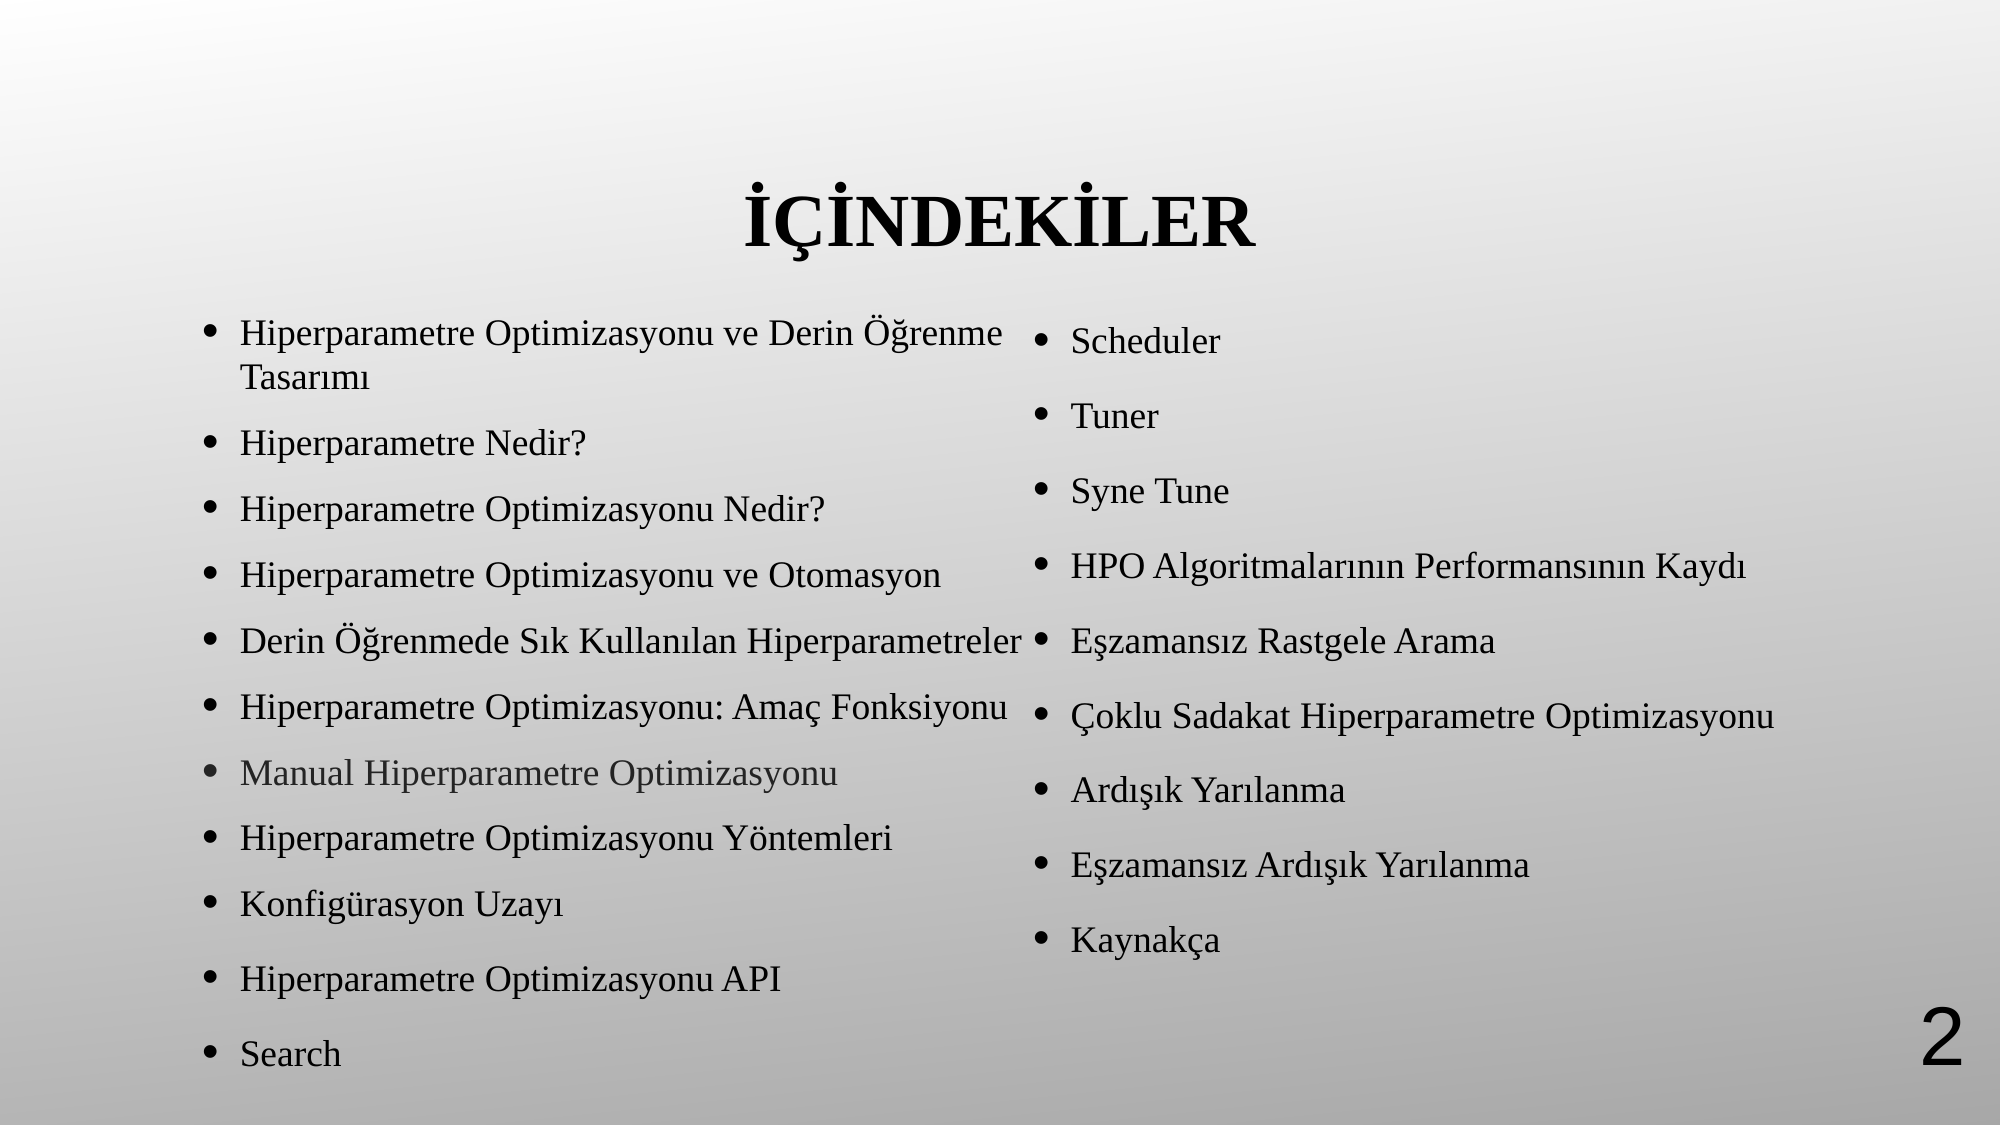

# İÇİNDEKİLER
Hiperparametre Optimizasyonu ve Derin Öğrenme Tasarımı
Hiperparametre Nedir?
Hiperparametre Optimizasyonu Nedir?
Hiperparametre Optimizasyonu ve Otomasyon
Derin Öğrenmede Sık Kullanılan Hiperparametreler
Hiperparametre Optimizasyonu: Amaç Fonksiyonu
Manual Hiperparametre Optimizasyonu
Hiperparametre Optimizasyonu Yöntemleri
Konfigürasyon Uzayı
Hiperparametre Optimizasyonu API
Search
Scheduler
Tuner
Syne Tune
HPO Algoritmalarının Performansının Kaydı
Eşzamansız Rastgele Arama
Çoklu Sadakat Hiperparametre Optimizasyonu
Ardışık Yarılanma
Eşzamansız Ardışık Yarılanma
Kaynakça

2